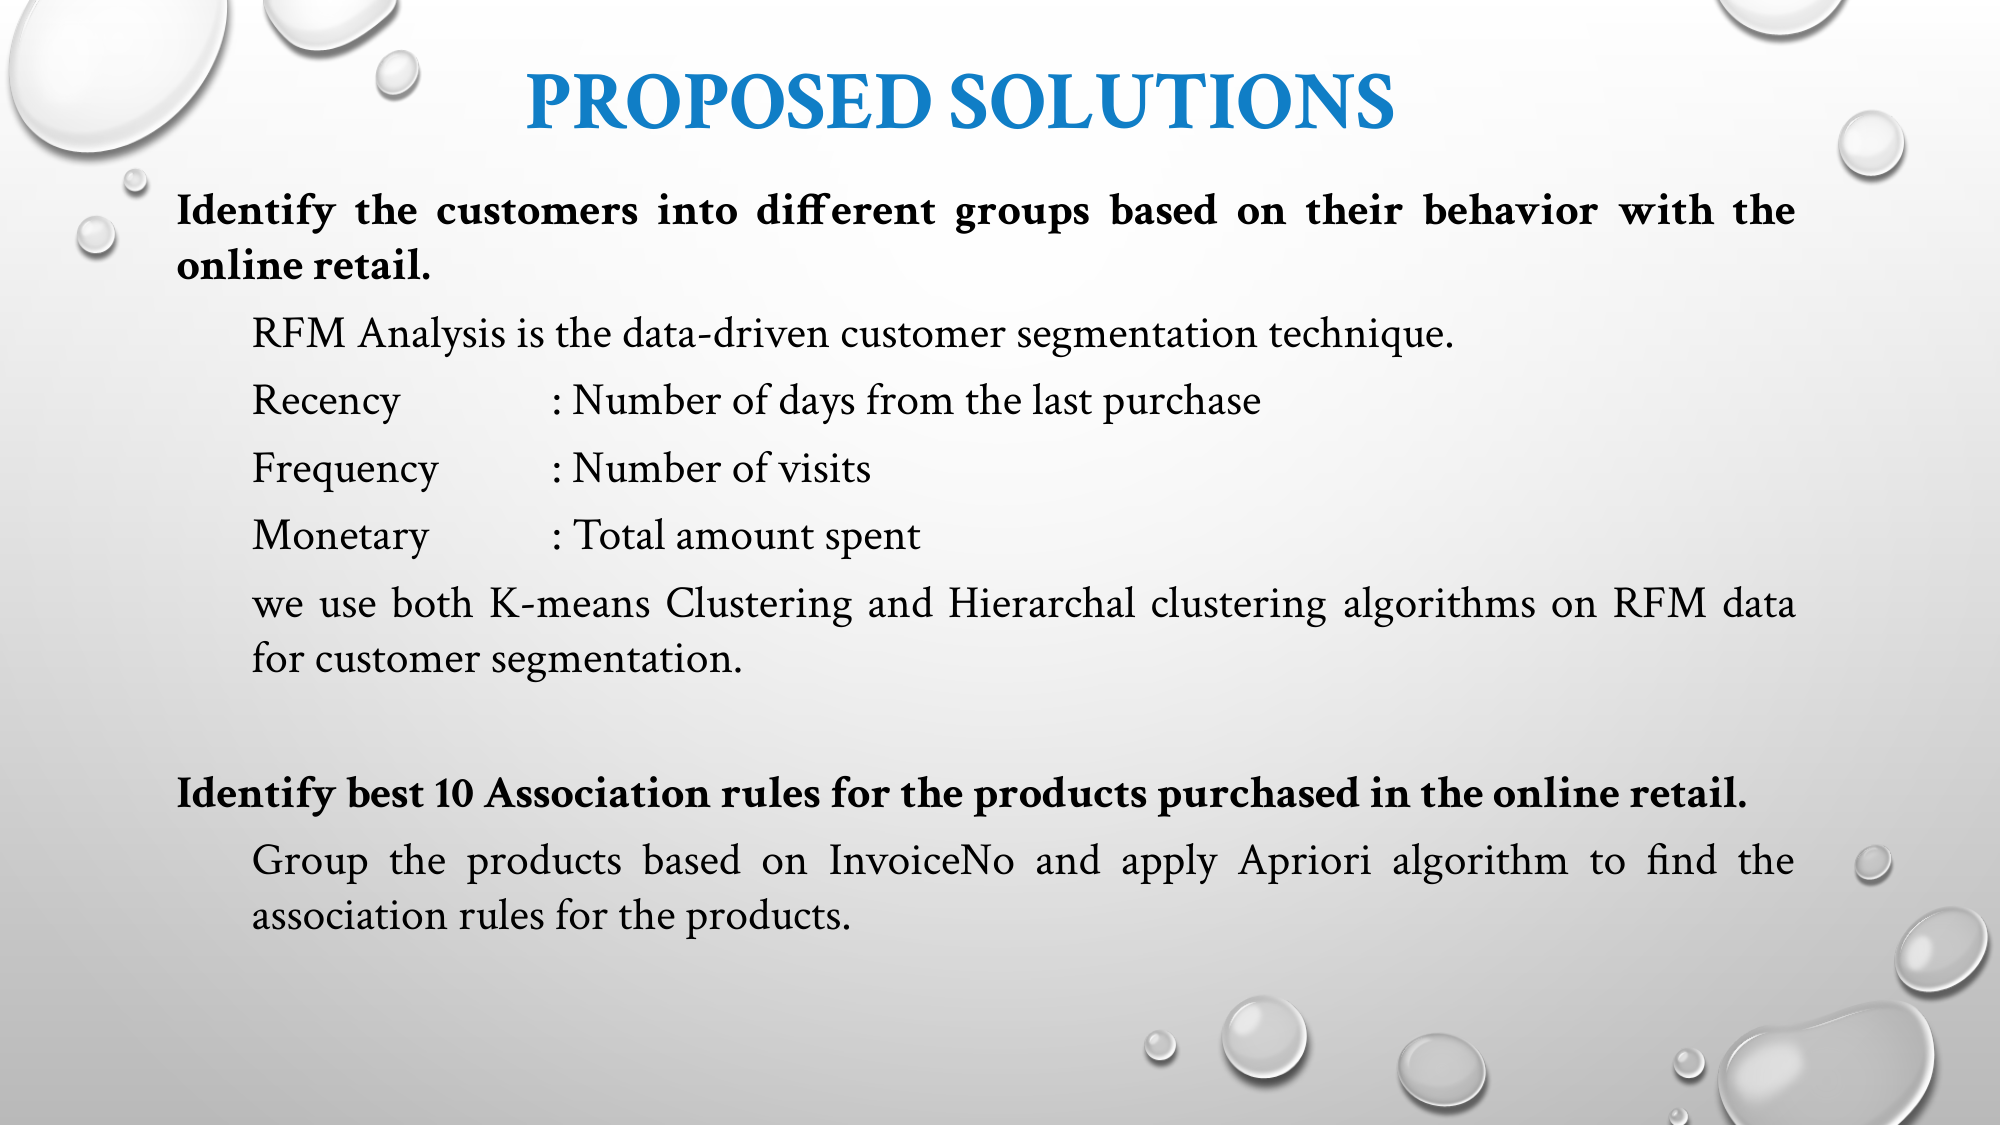

PROPOSED SOLUTIONS
Identify the customers into different groups based on their behavior with the online retail.
RFM Analysis is the data-driven customer segmentation technique.
Recency 	: Number of days from the last purchase
Frequency	: Number of visits
Monetary	: Total amount spent
we use both K-means Clustering and Hierarchal clustering algorithms on RFM data for customer segmentation.

Identify best 10 Association rules for the products purchased in the online retail.
Group the products based on InvoiceNo and apply Apriori algorithm to find the association rules for the products.